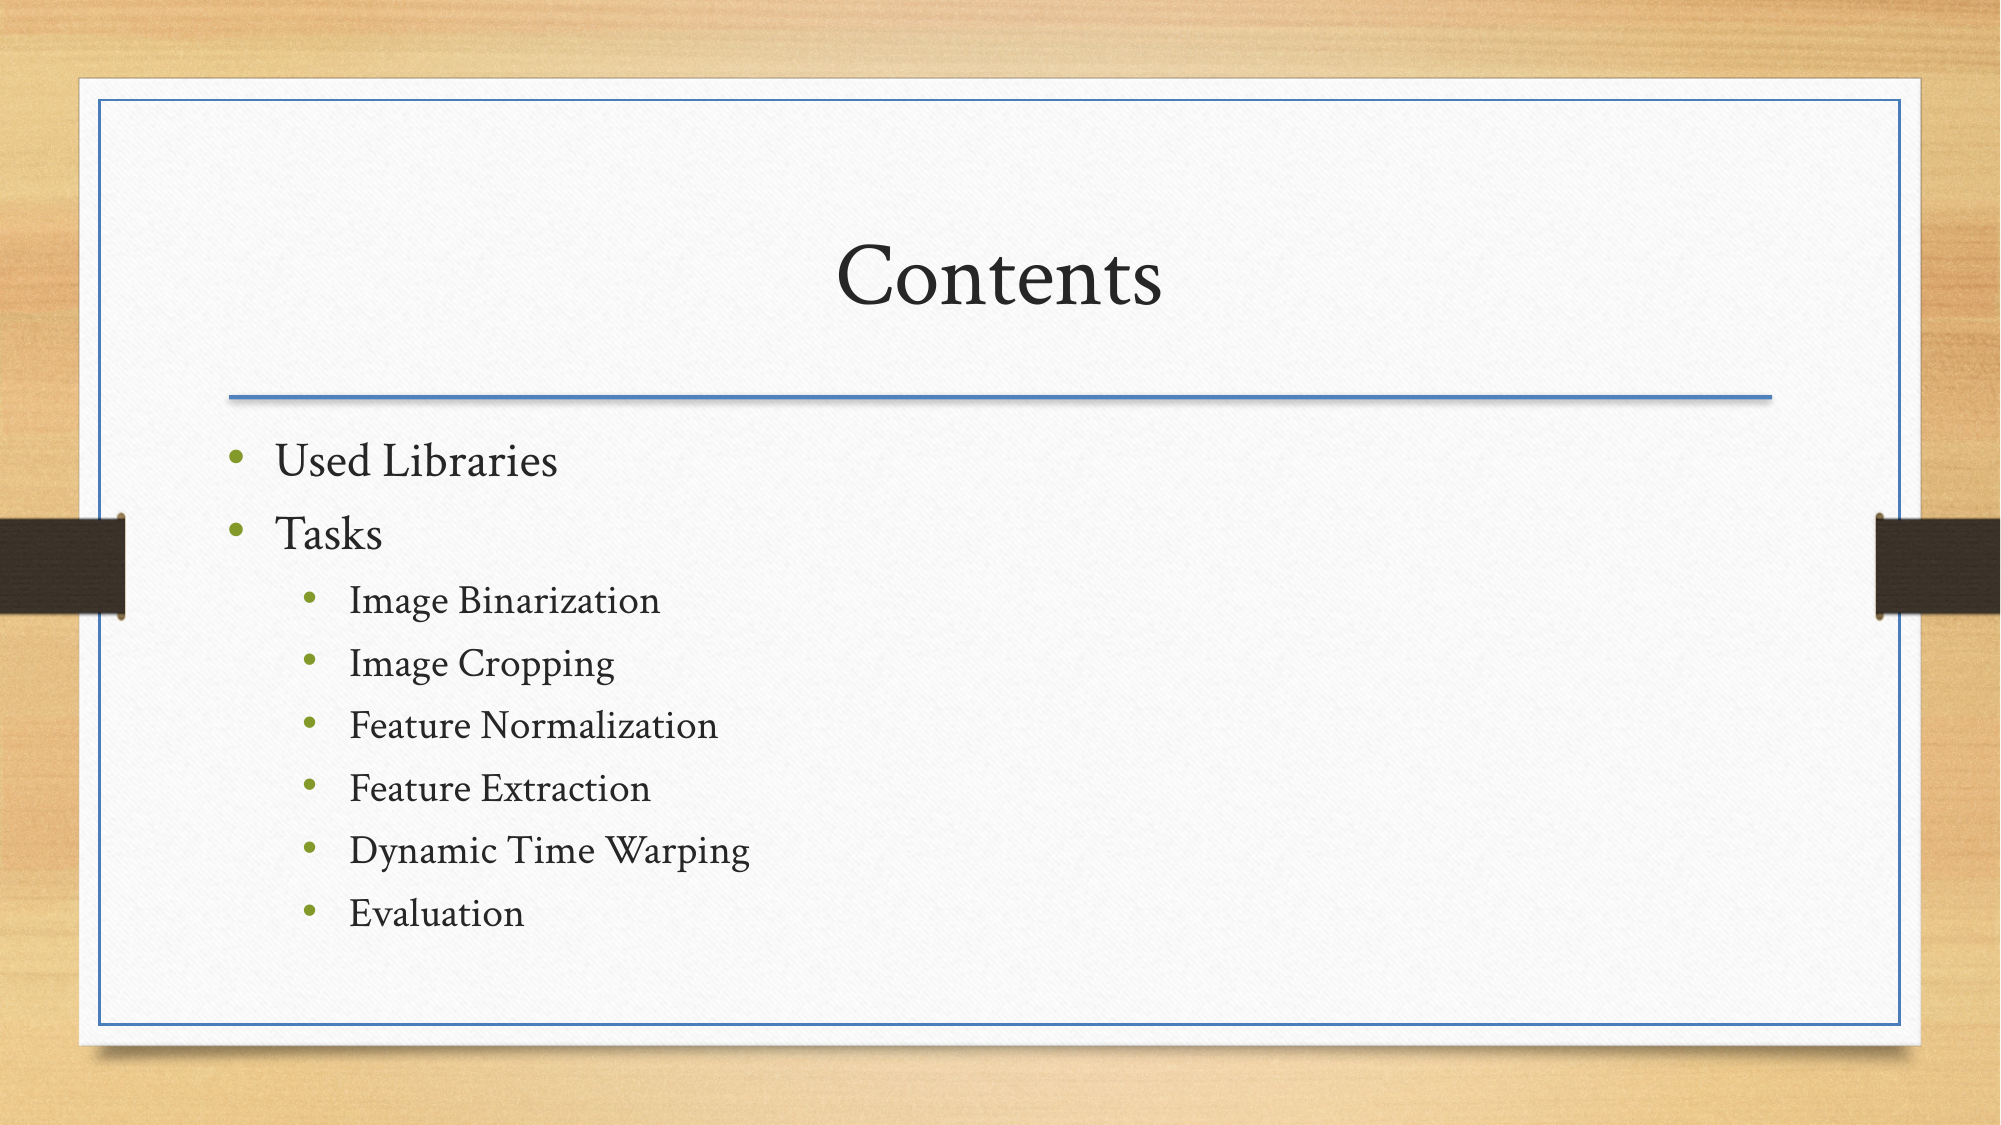

Contents
Used Libraries
Tasks
Image Binarization
Image Cropping
Feature Normalization
Feature Extraction
Dynamic Time Warping
Evaluation